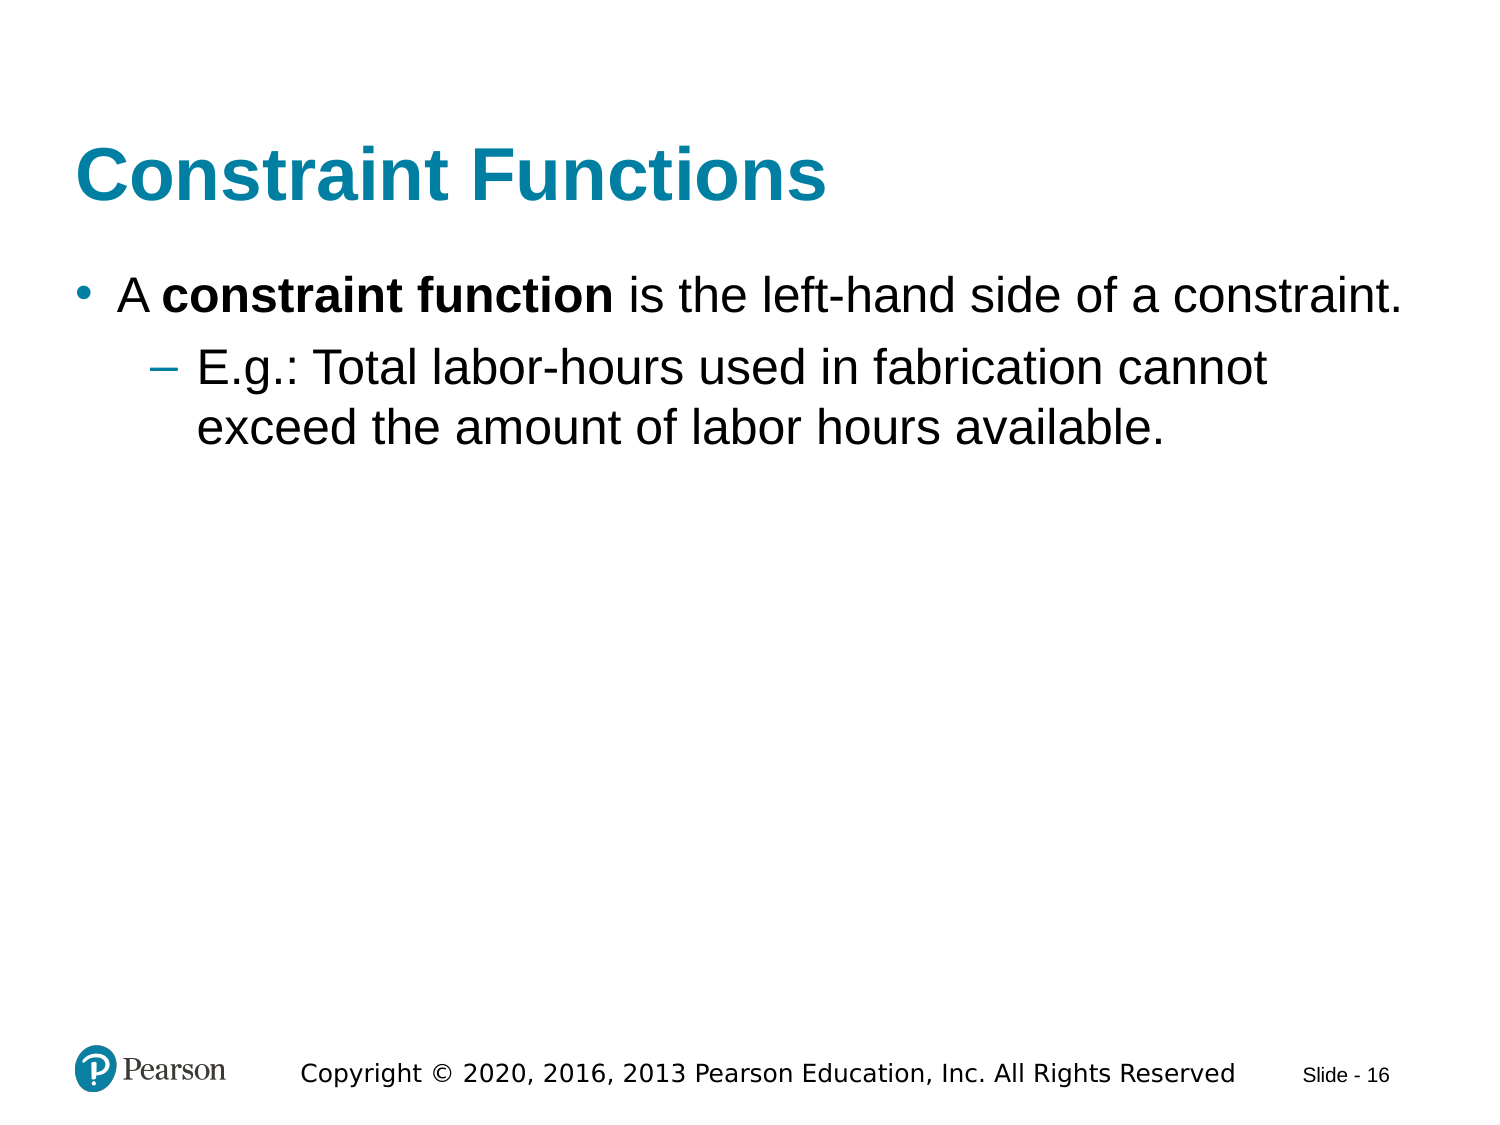

# Constraint Functions
A constraint function is the left-hand side of a constraint.
E.g.: Total labor-hours used in fabrication cannot exceed the amount of labor hours available.